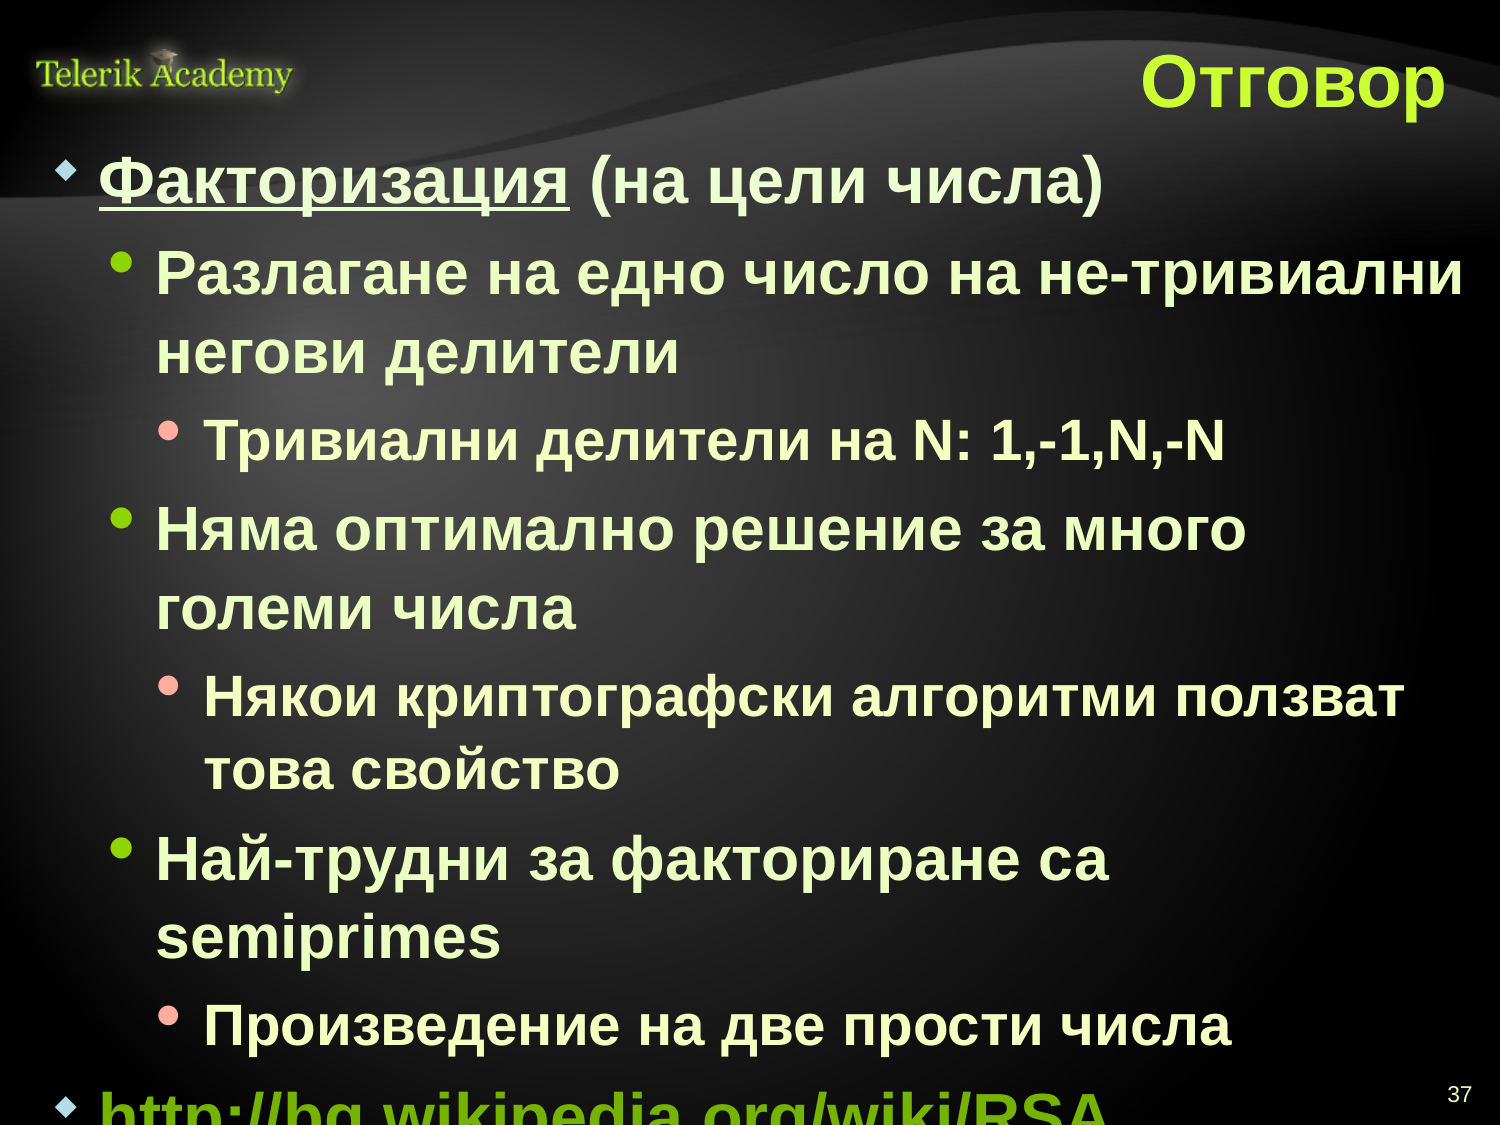

# Отговор
Факторизация (на цели числа)
Разлагане на едно число на не-тривиални негови делители
Тривиални делители на N: 1,-1,N,-N
Няма оптимално решение за много големи числа
Някои криптографски алгоритми ползват това свойство
Най-трудни за факториране са semiprimes
Произведение на две прости числа
http://bg.wikipedia.org/wiki/RSA

37